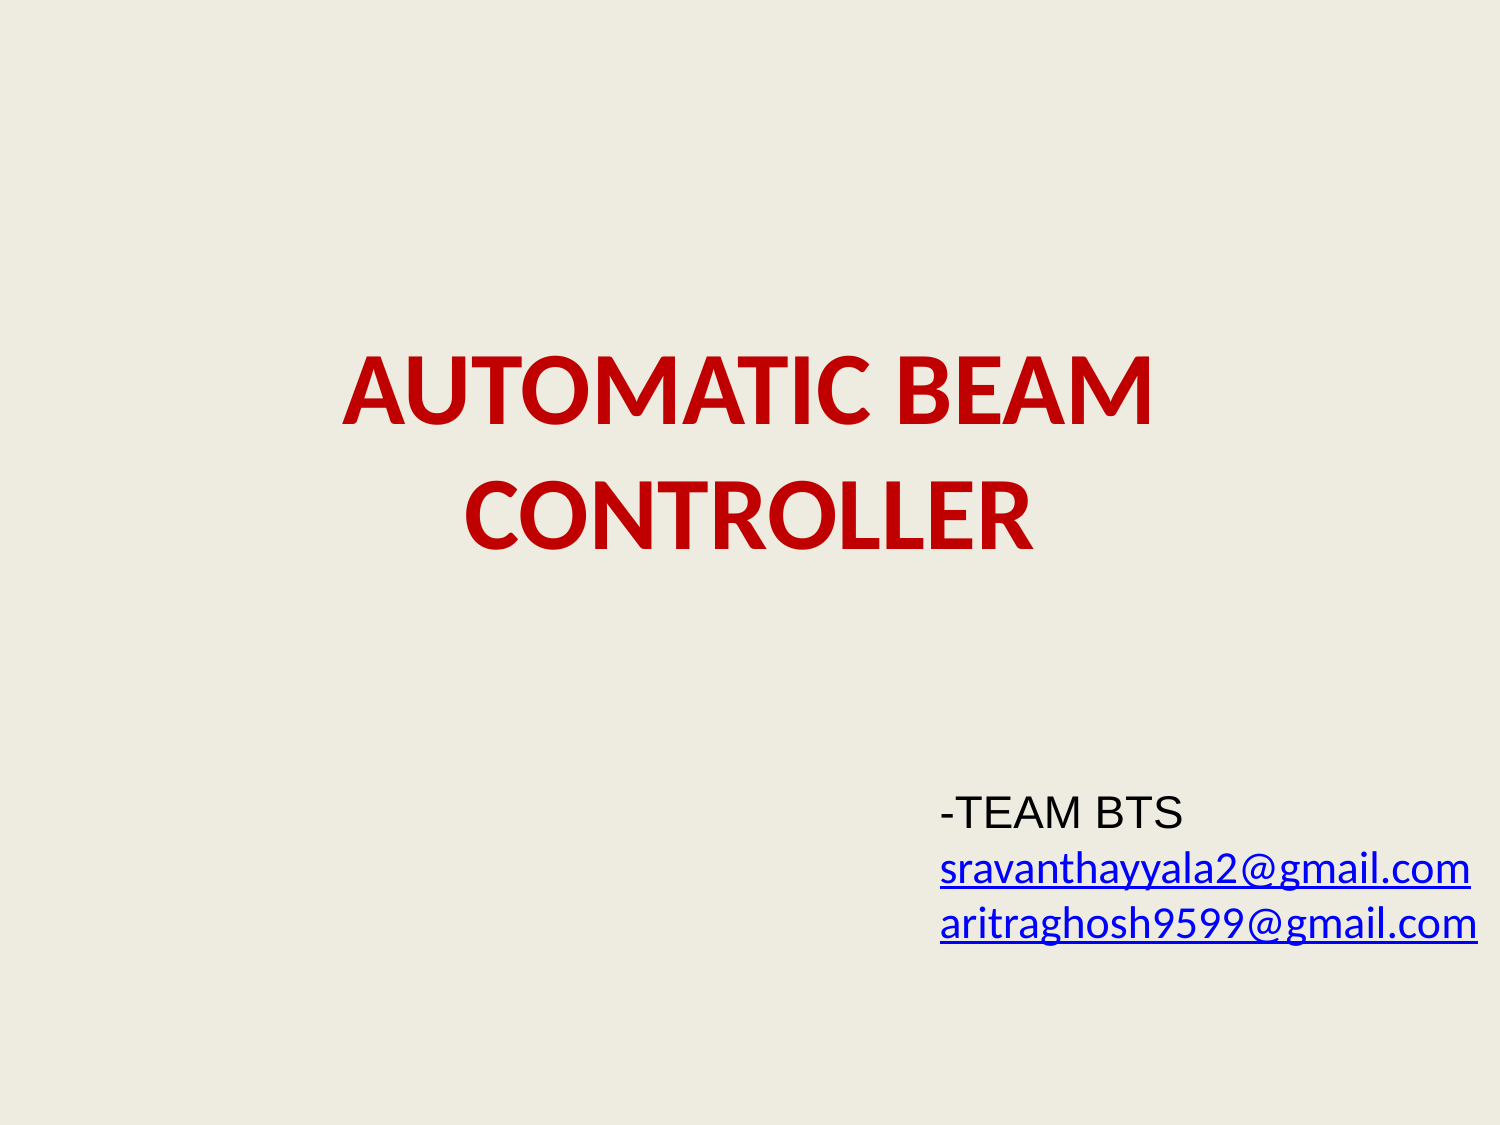

# AUTOMATIC BEAM CONTROLLER
-TEAM BTS
sravanthayyala2@gmail.com
aritraghosh9599@gmail.com